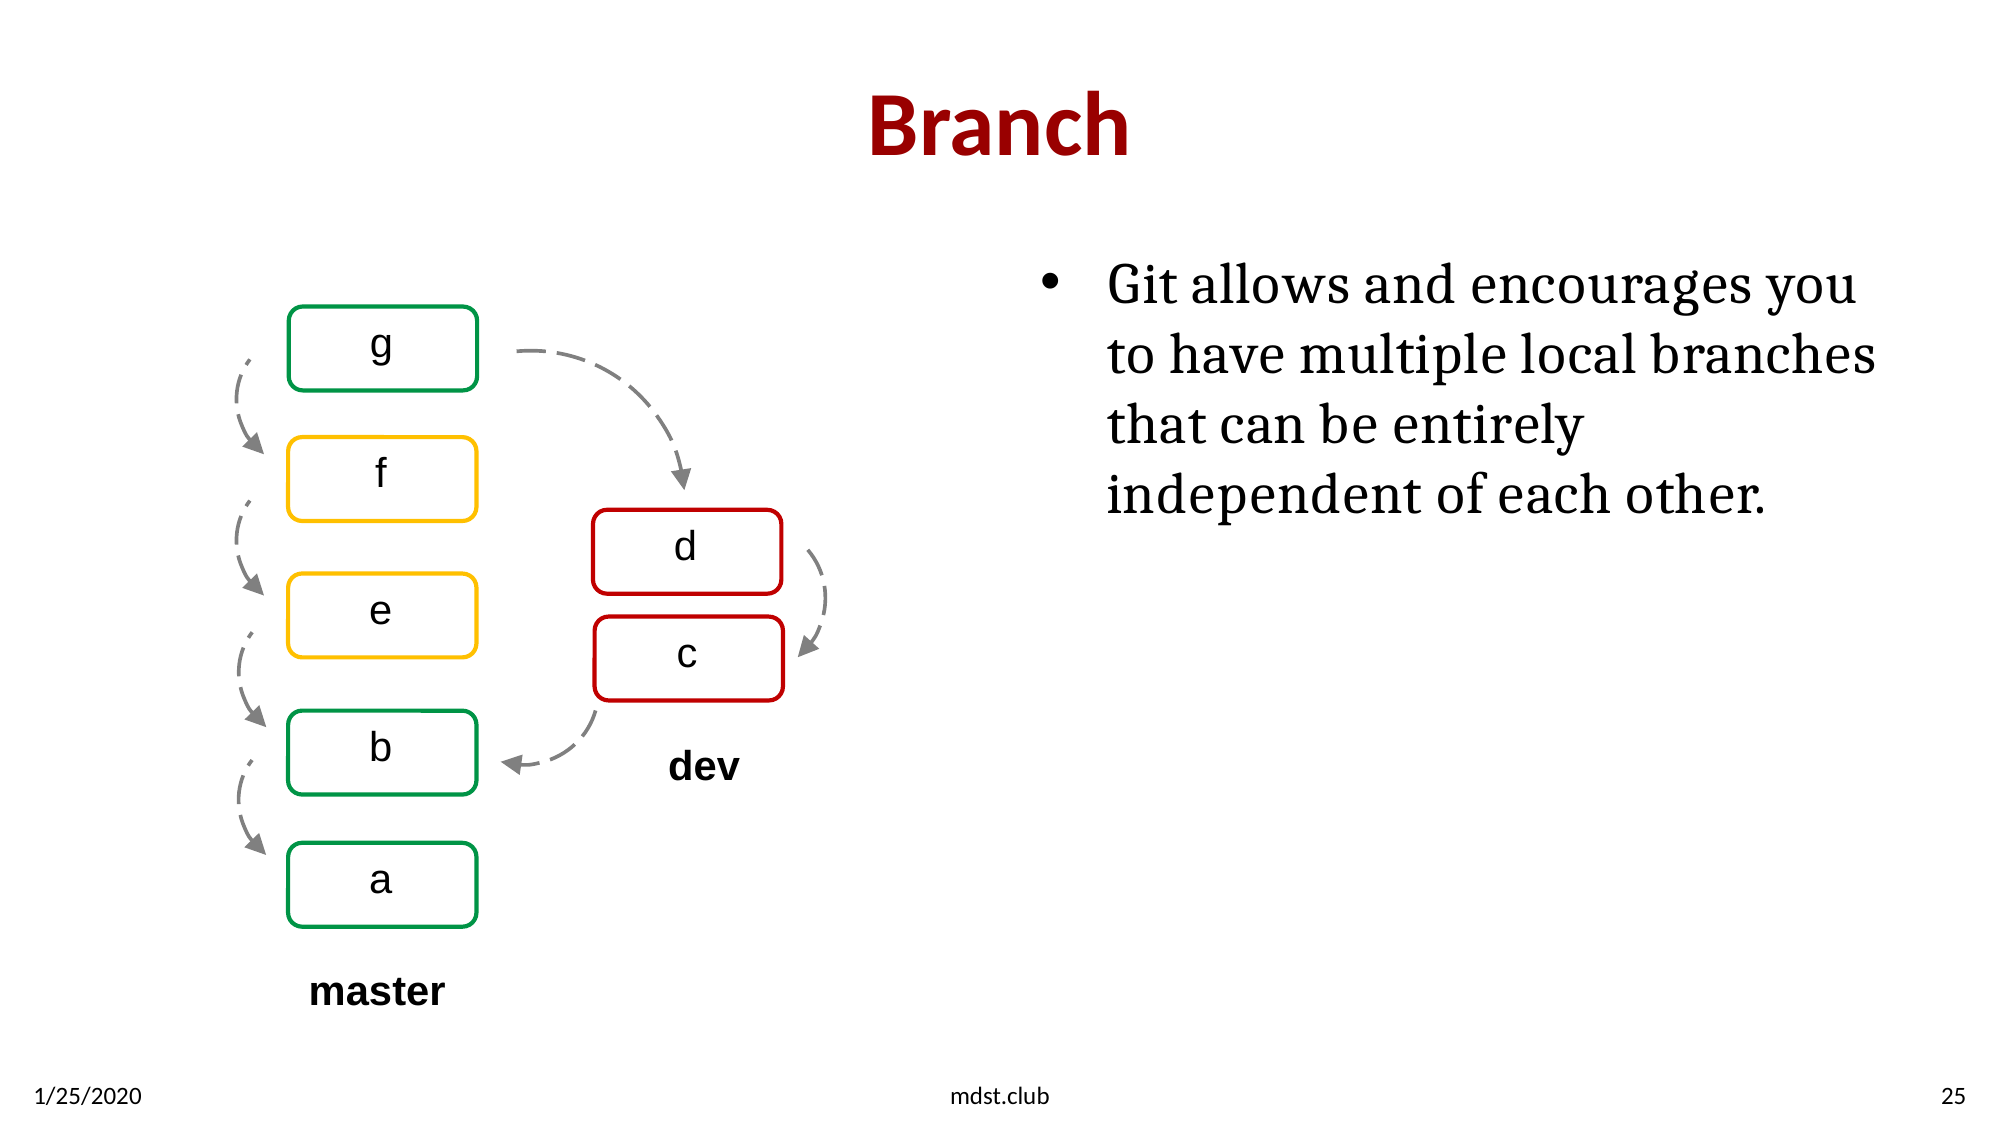

# Branch

Git allows and encourages you to have multiple local branches that can be entirely independent of each other.

g

f

d

e

c

b
dev

a
master
1/25/2020
mdst.club
25